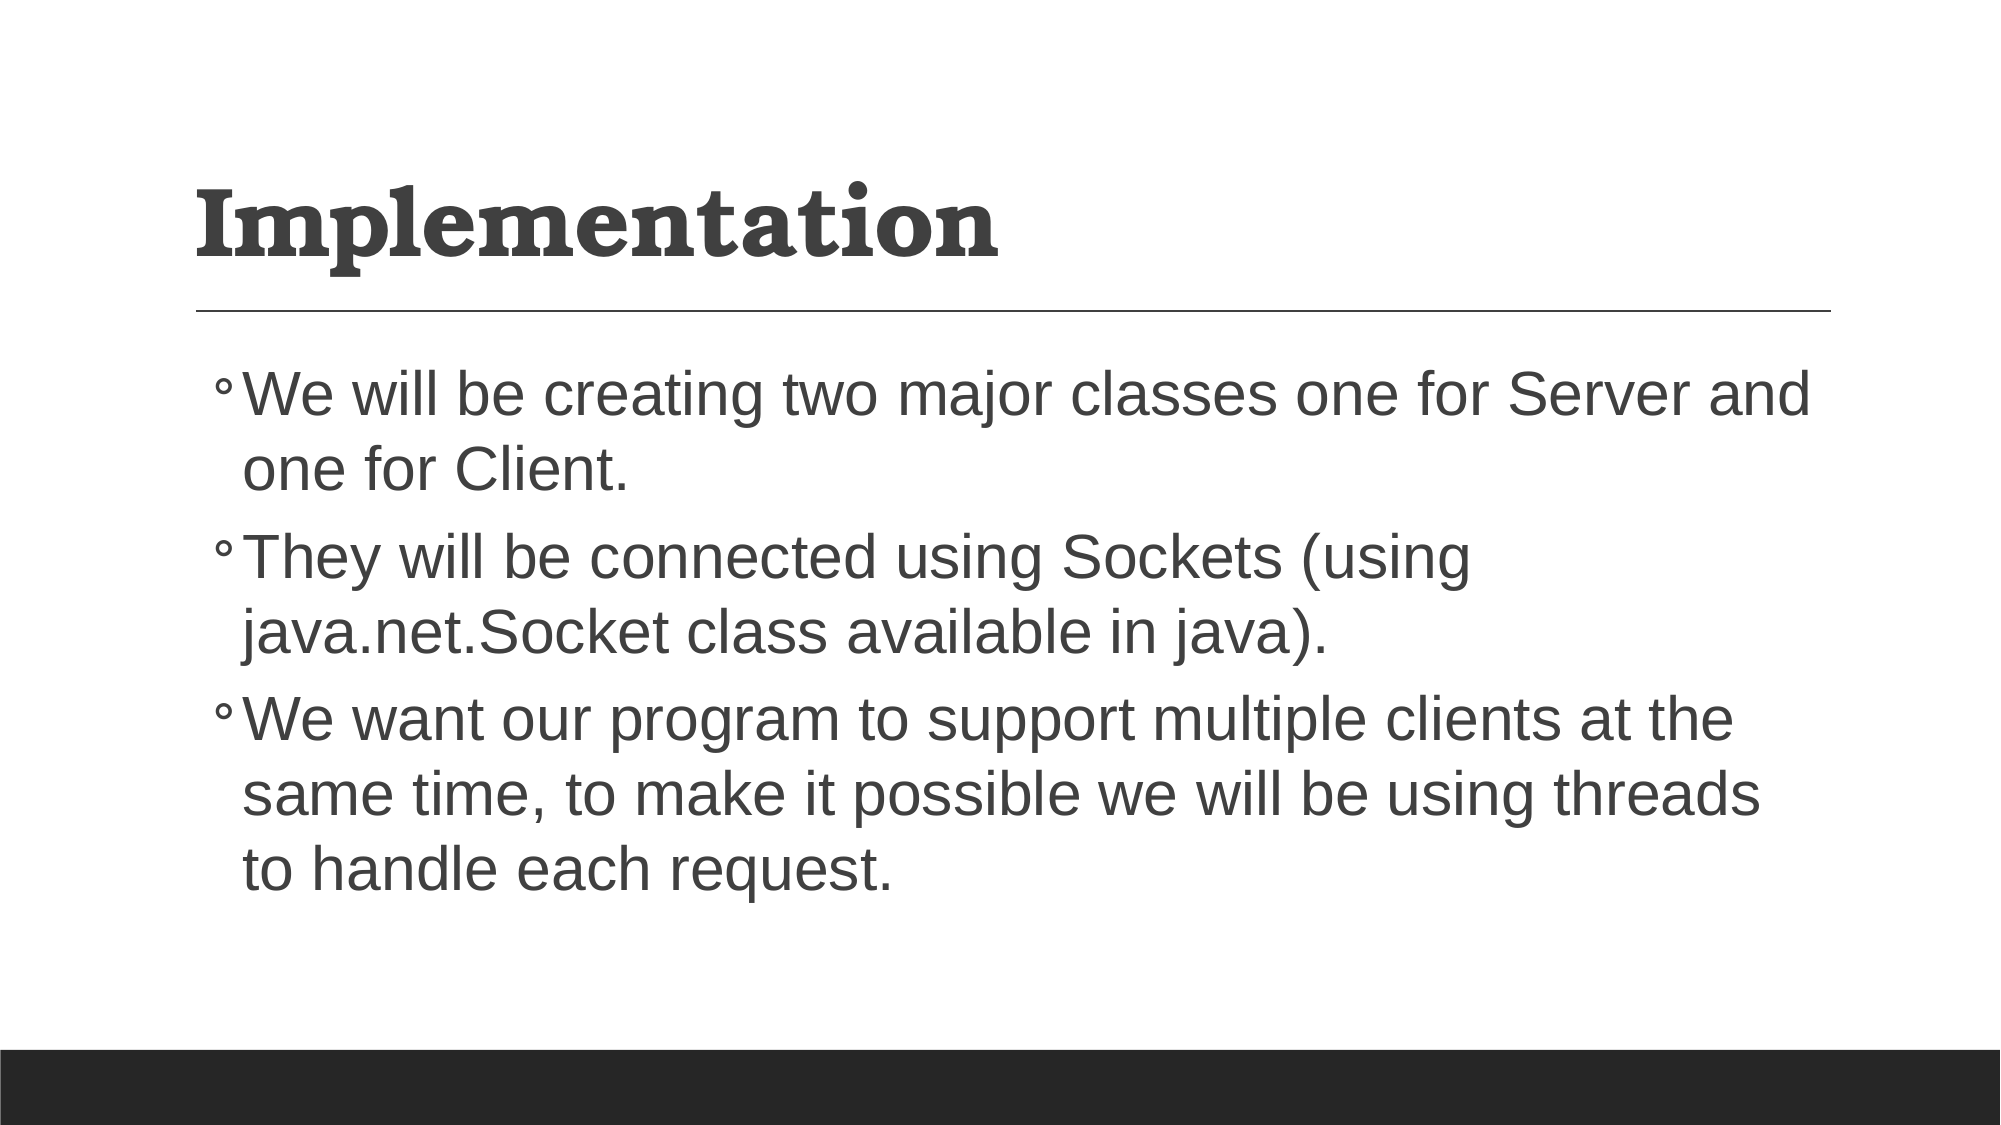

# Implementation
We will be creating two major classes one for Server and one for Client.
They will be connected using Sockets (using java.net.Socket class available in java).
We want our program to support multiple clients at the same time, to make it possible we will be using threads to handle each request.